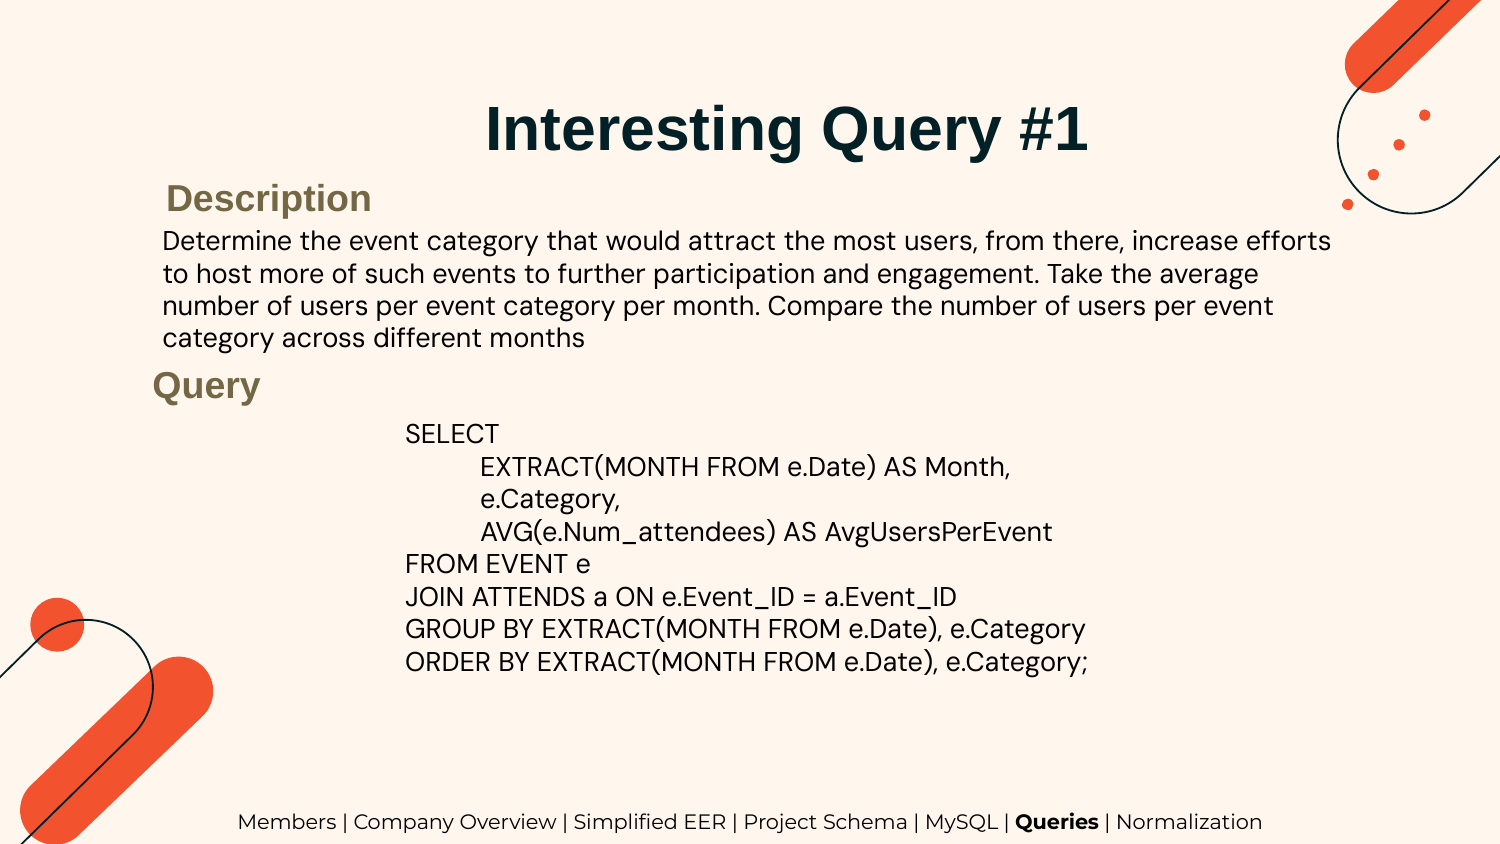

# Interesting Query #1

Description
Determine the event category that would attract the most users, from there, increase efforts to host more of such events to further participation and engagement. Take the average number of users per event category per month. Compare the number of users per event category across different months

Query
SELECT
EXTRACT(MONTH FROM e.Date) AS Month,
e.Category,
AVG(e.Num_attendees) AS AvgUsersPerEvent
FROM EVENT e
JOIN ATTENDS a ON e.Event_ID = a.Event_ID
GROUP BY EXTRACT(MONTH FROM e.Date), e.Category
ORDER BY EXTRACT(MONTH FROM e.Date), e.Category;
Members | Company Overview | Simplified EER | Project Schema | MySQL | Queries | Normalization